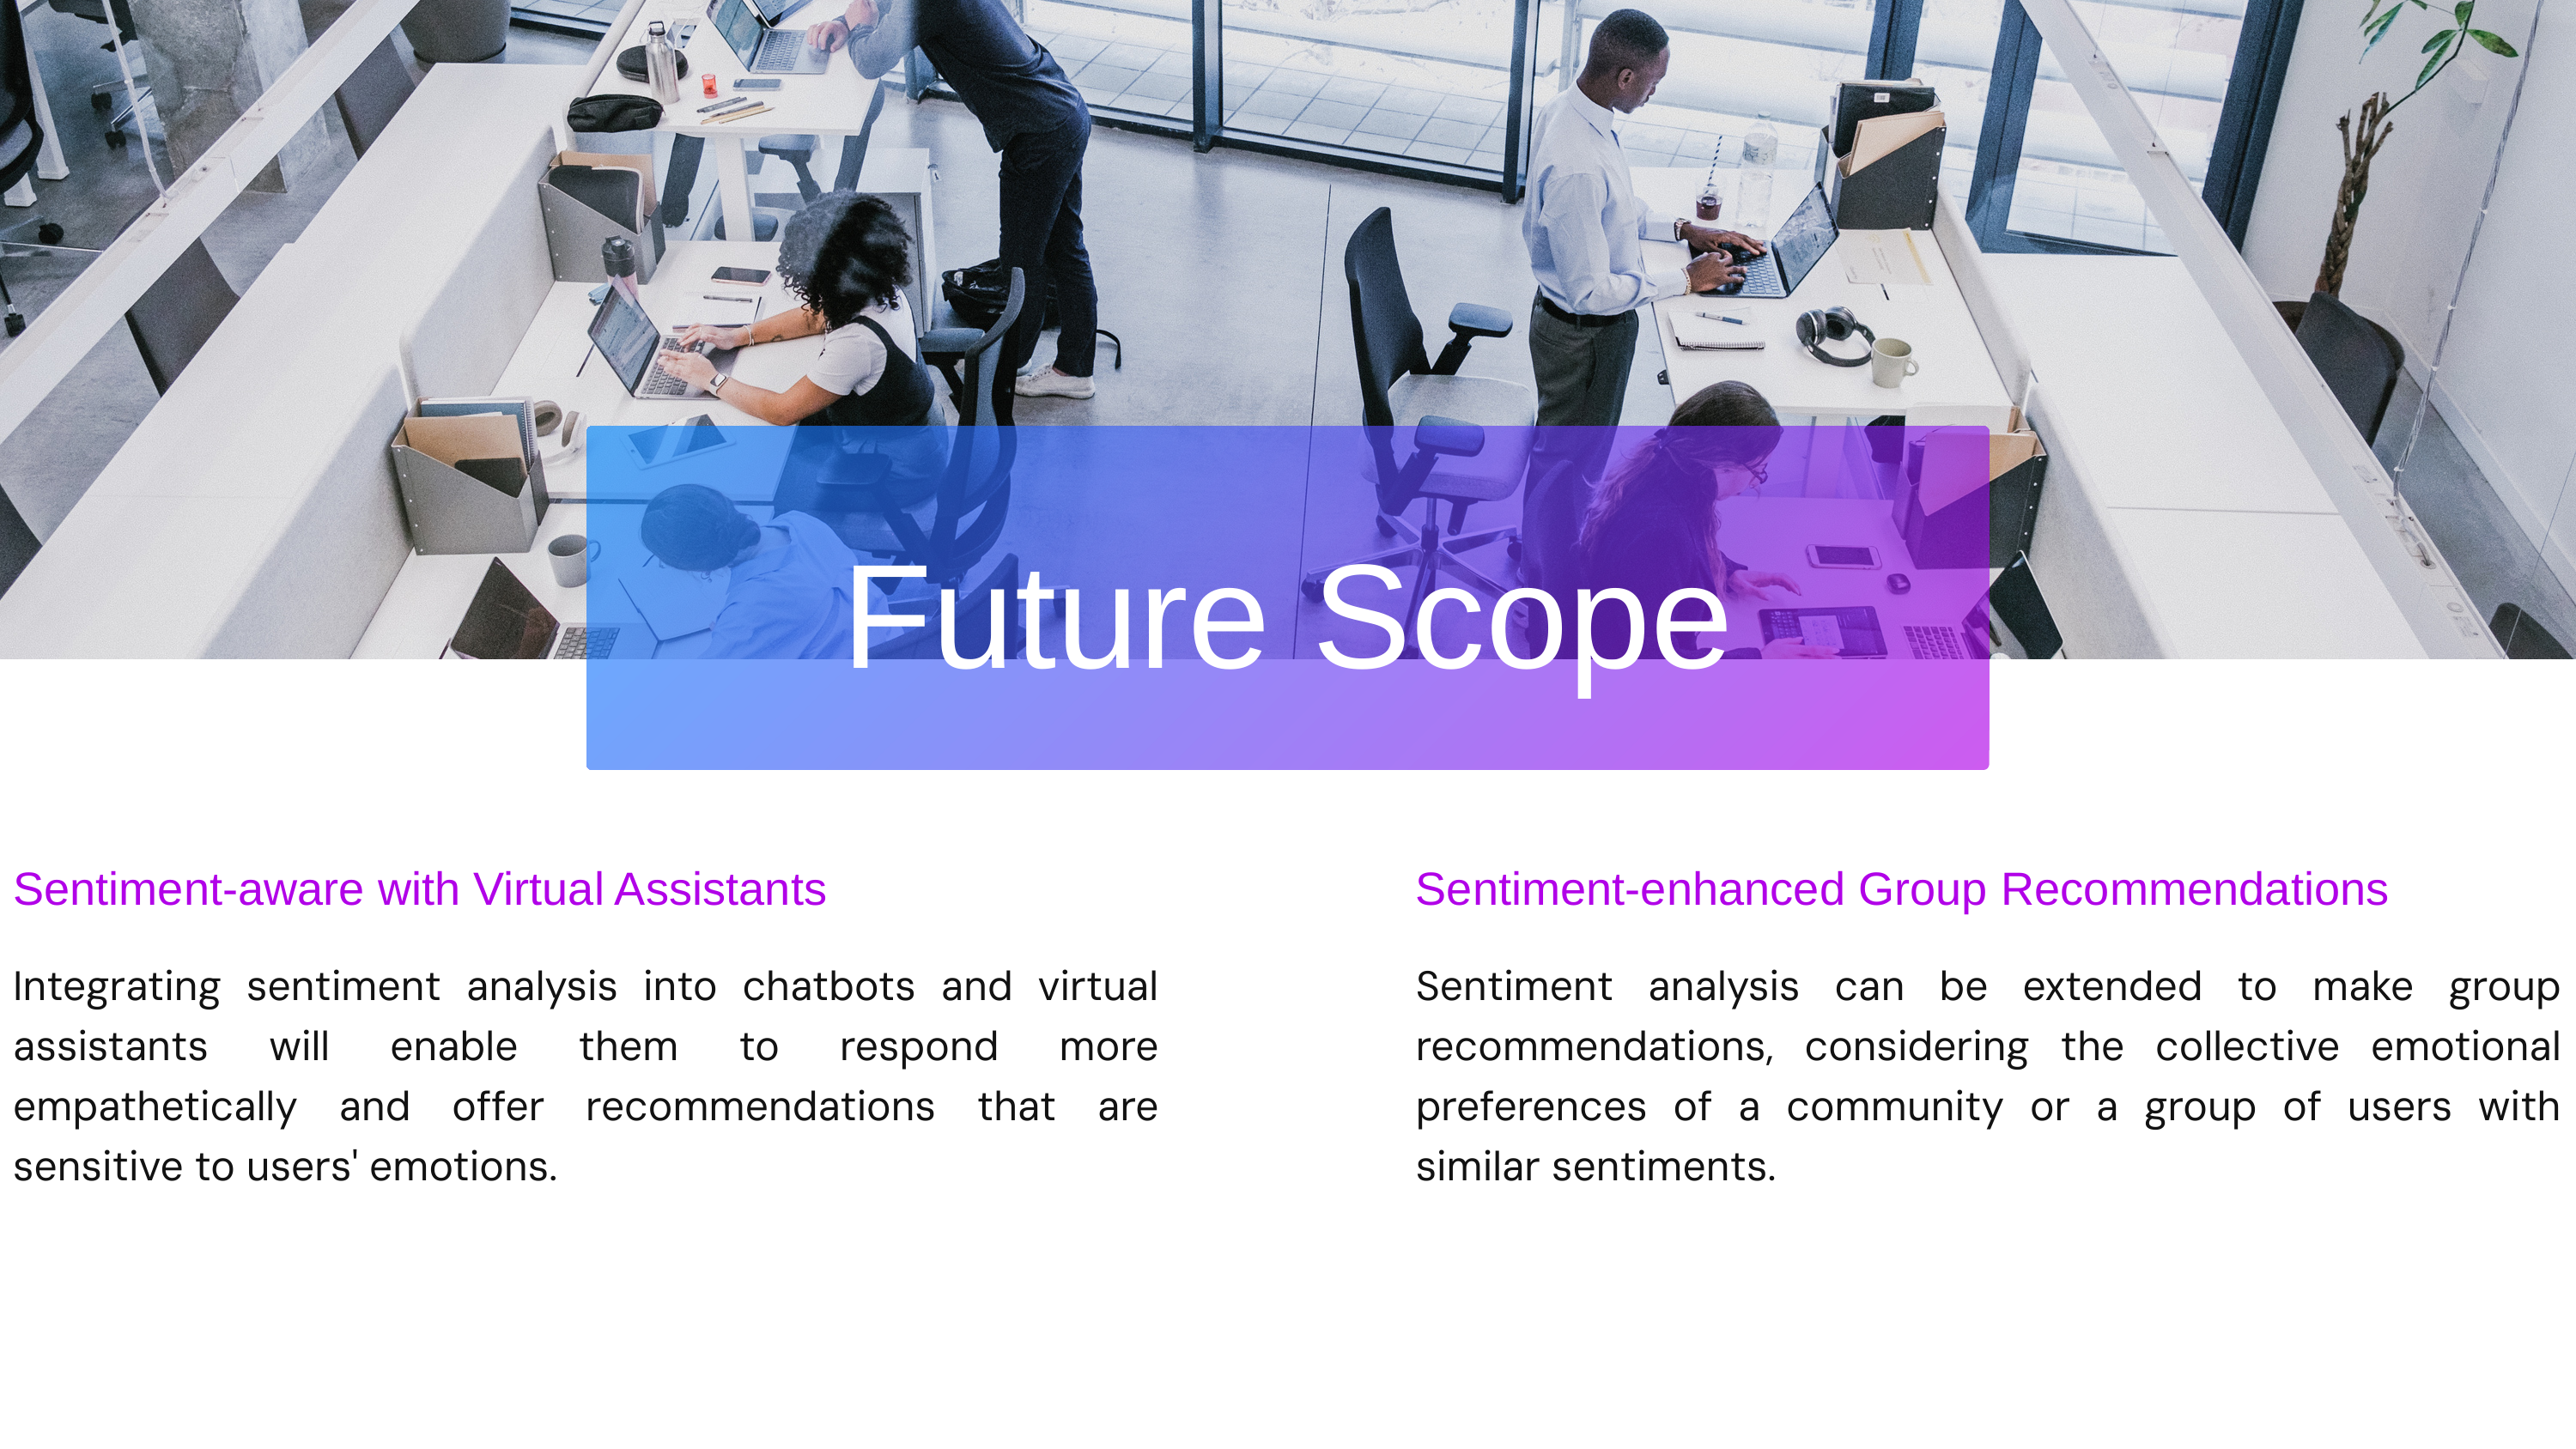

Future Scope
Sentiment-aware with Virtual Assistants
Integrating sentiment analysis into chatbots and virtual assistants will enable them to respond more empathetically and offer recommendations that are sensitive to users' emotions.
Sentiment-enhanced Group Recommendations
Sentiment analysis can be extended to make group recommendations, considering the collective emotional preferences of a community or a group of users with similar sentiments.